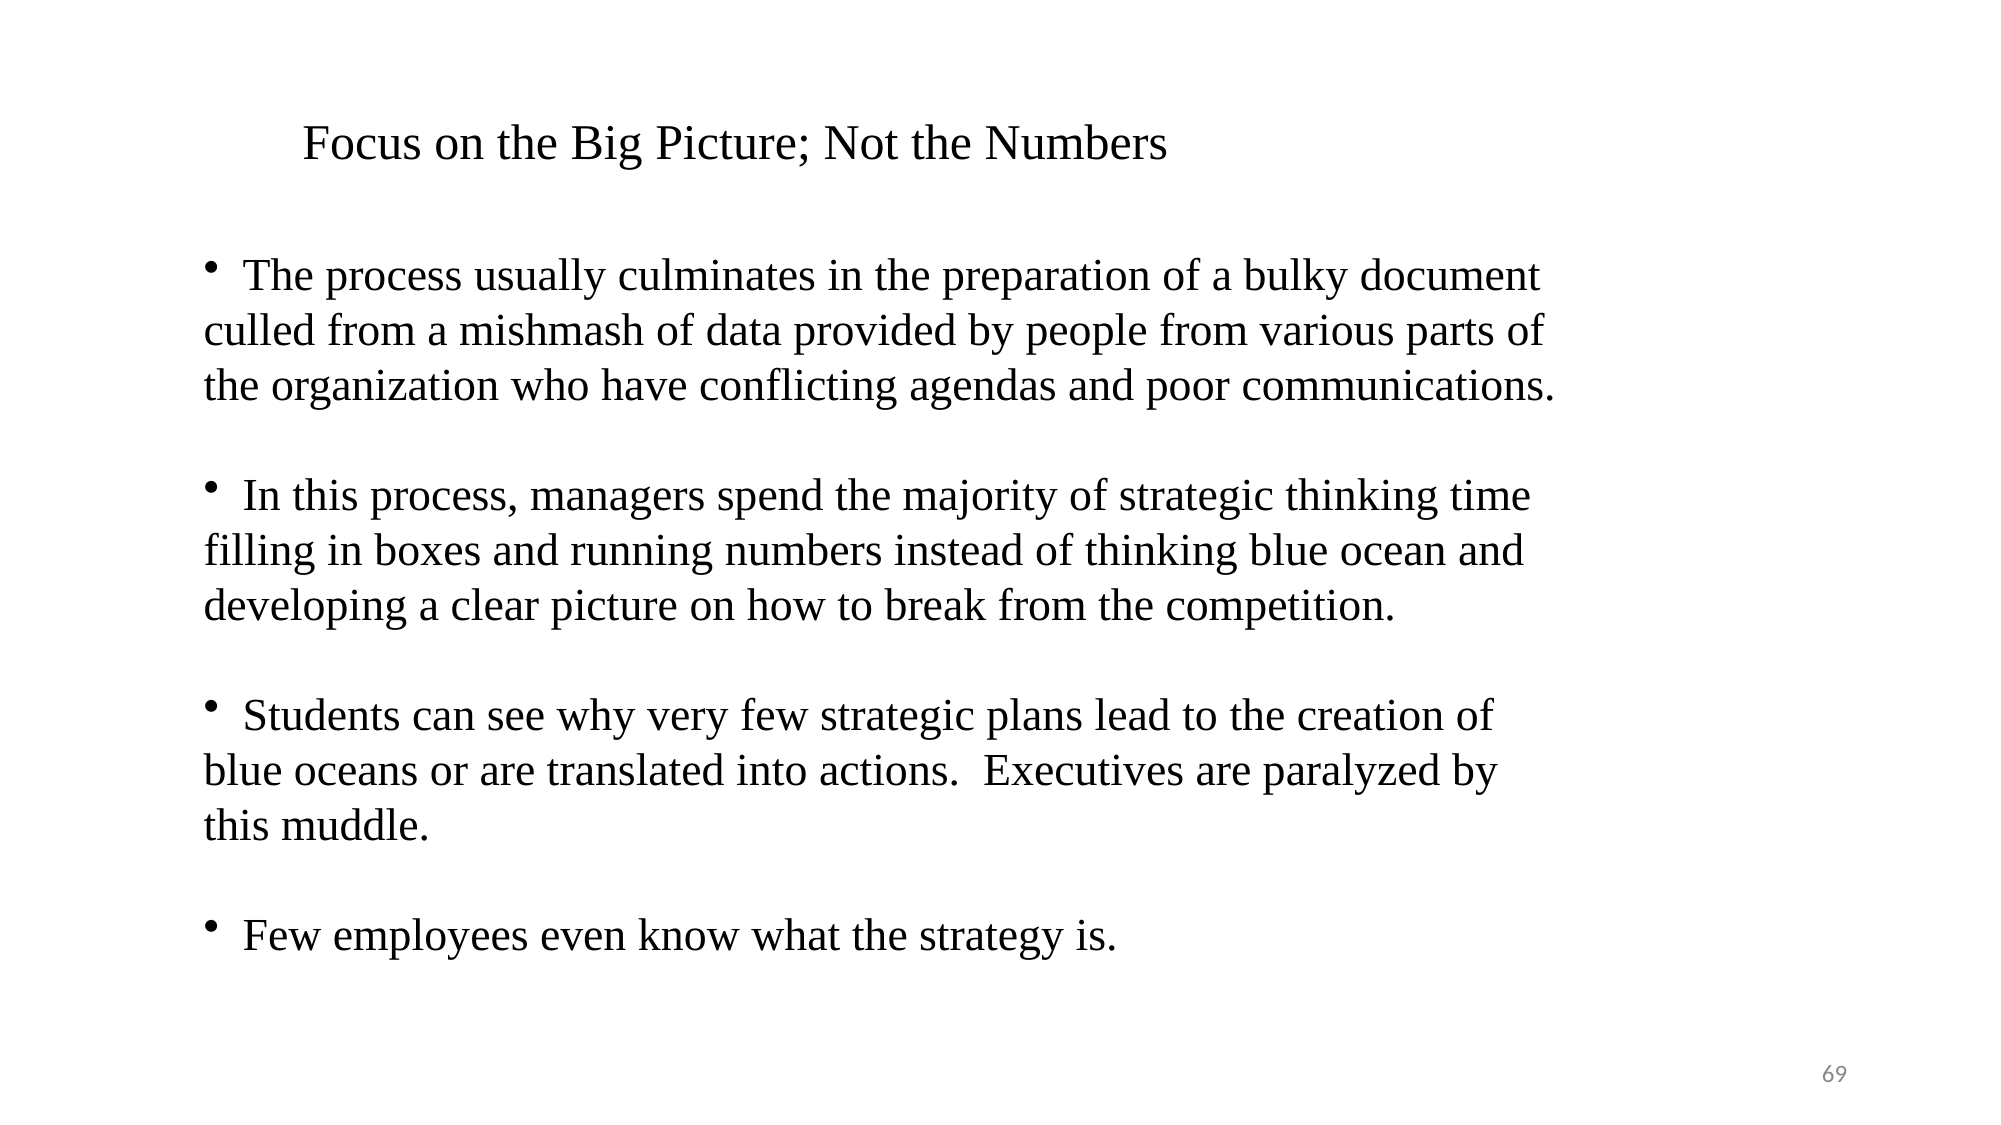

Focus on the Big Picture; Not the Numbers
  The process usually culminates in the preparation of a bulky document
culled from a mishmash of data provided by people from various parts of
the organization who have conflicting agendas and poor communications.

  In this process, managers spend the majority of strategic thinking time
filling in boxes and running numbers instead of thinking blue ocean and
developing a clear picture on how to break from the competition.

  Students can see why very few strategic plans lead to the creation of
blue oceans or are translated into actions.  Executives are paralyzed by
this muddle.

  Few employees even know what the strategy is.

69